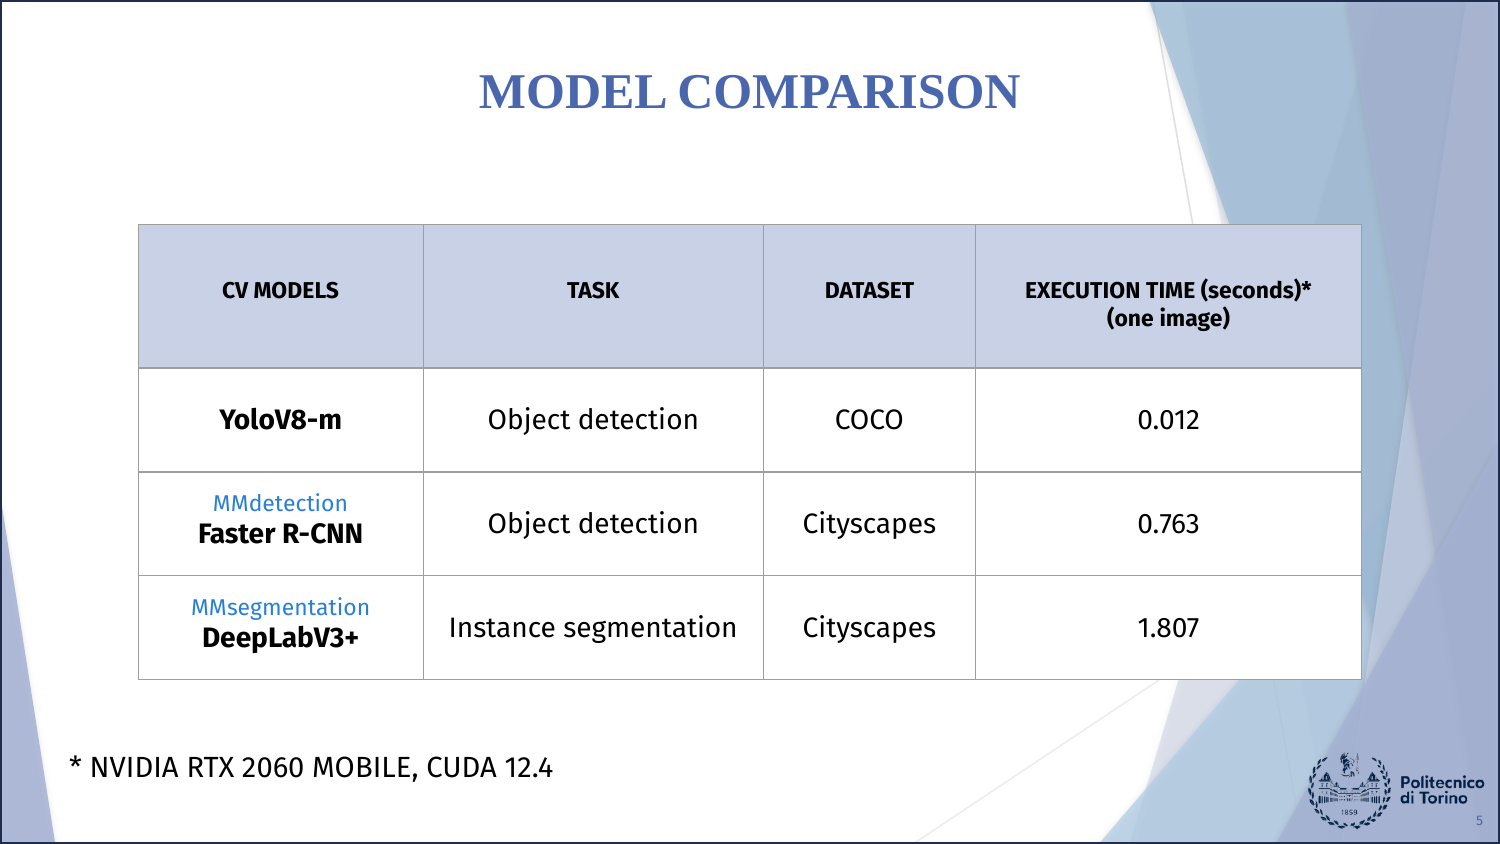

MODEL COMPARISON
| CV MODELS | TASK | DATASET | EXECUTION TIME (seconds)\* (one image) |
| --- | --- | --- | --- |
| YoloV8-m | Object detection | COCO | 0.012 |
| MMdetection Faster R-CNN | Object detection | Cityscapes | 0.763 |
| MMsegmentation DeepLabV3+ | Instance segmentation | Cityscapes | 1.807 |
* NVIDIA RTX 2060 MOBILE, CUDA 12.4
5